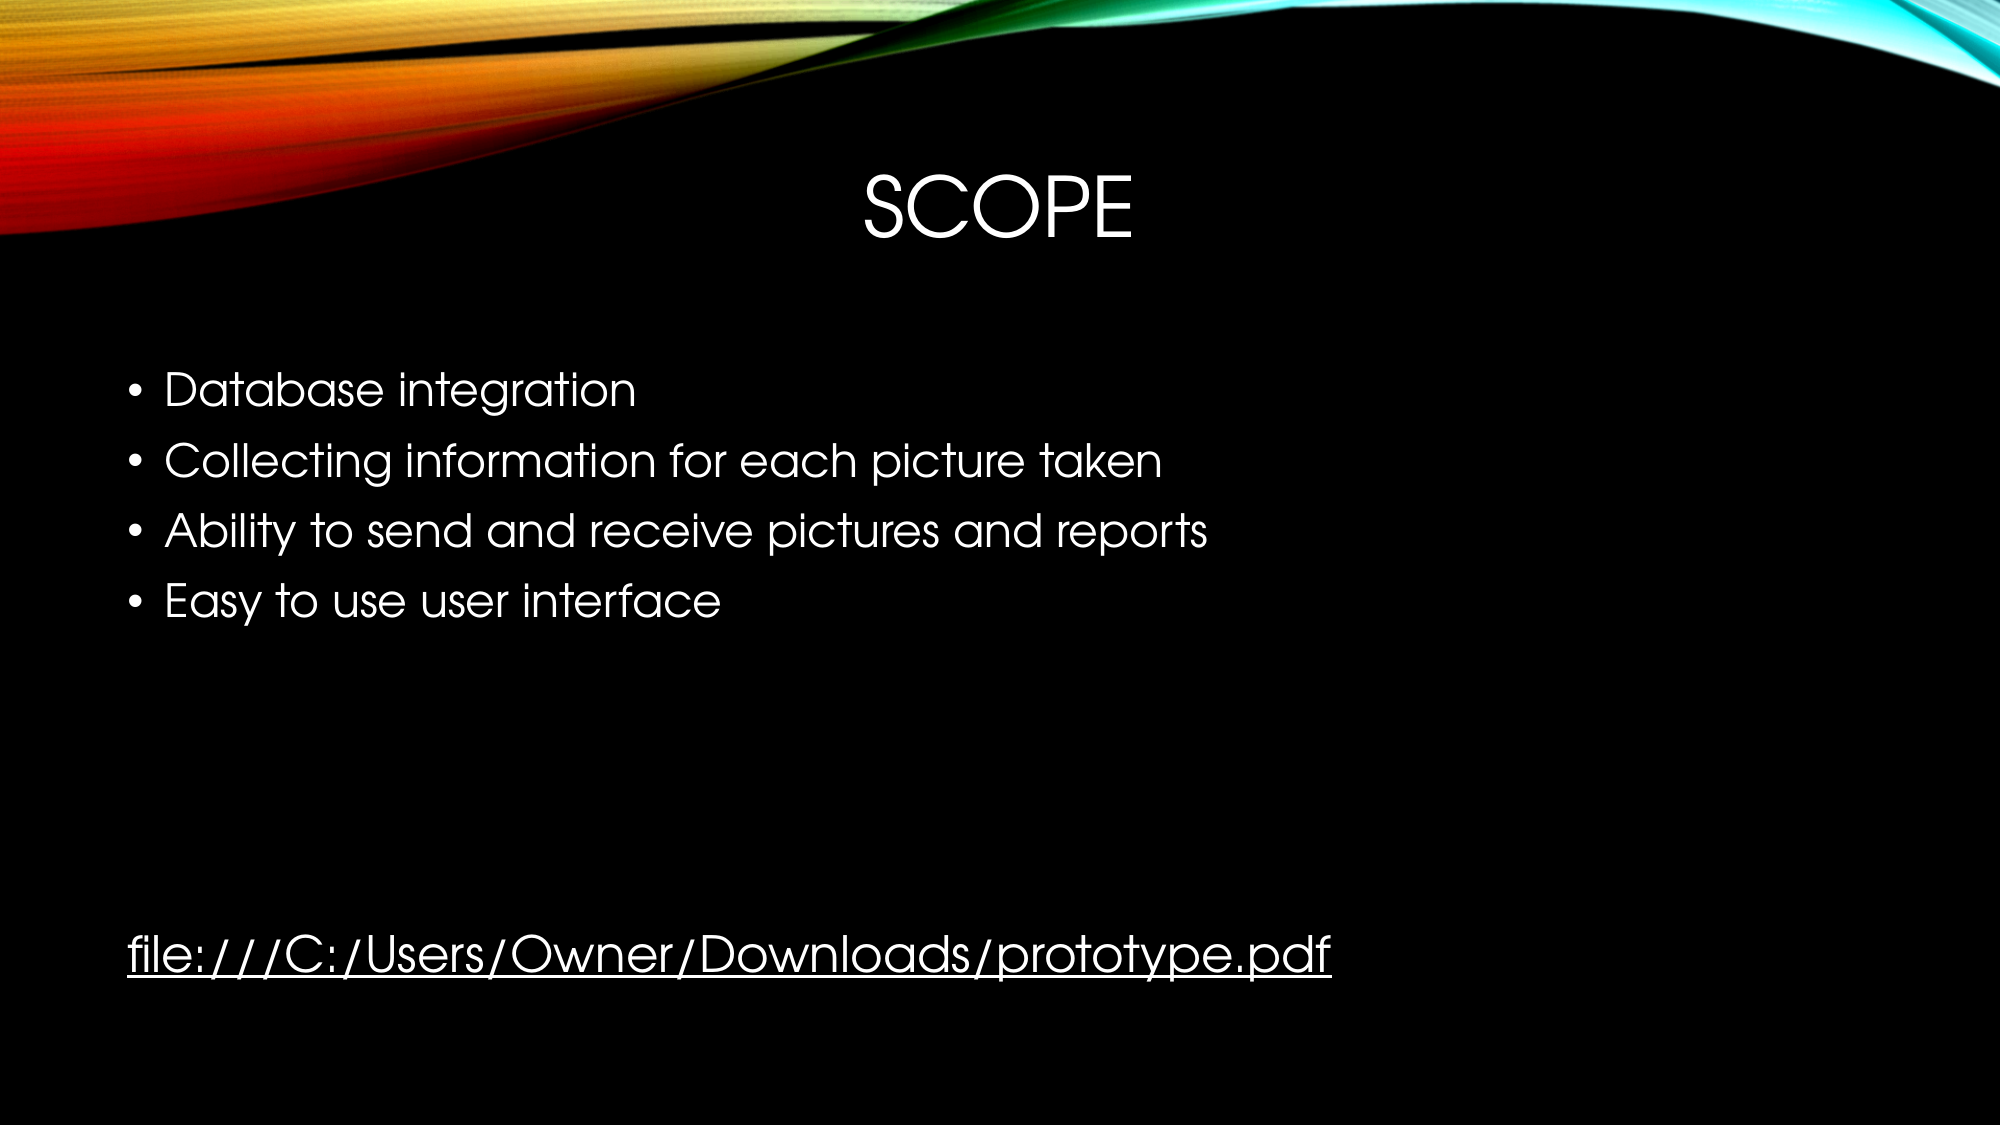

Scope
Database integration
Collecting information for each picture taken
Ability to send and receive pictures and reports
Easy to use user interface

file:///C:/Users/Owner/Downloads/prototype.pdf